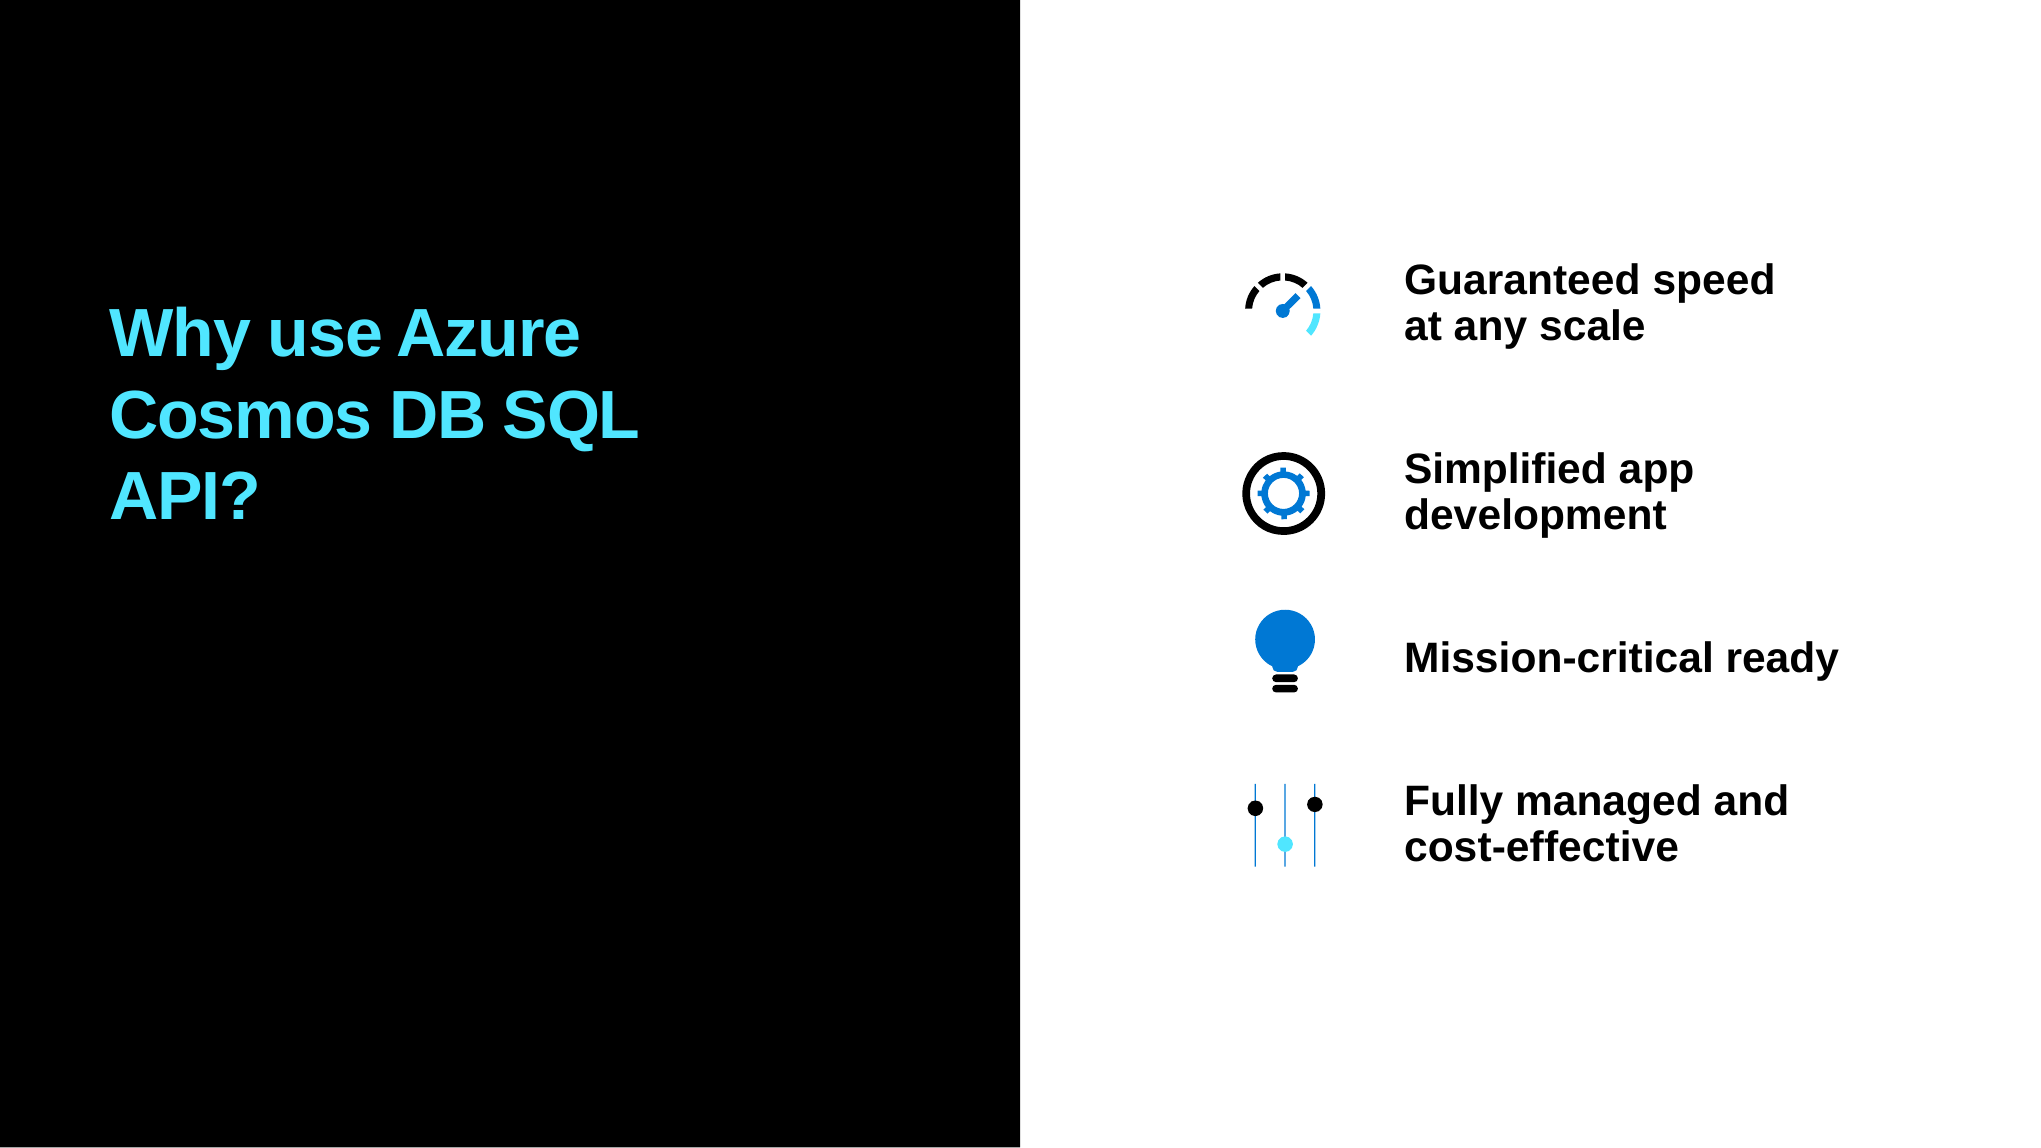

Guaranteed speed at any scale

Why use Azure Cosmos DB SQL API?
Simplified app development

Mission-critical ready
Fully managed and cost-effective